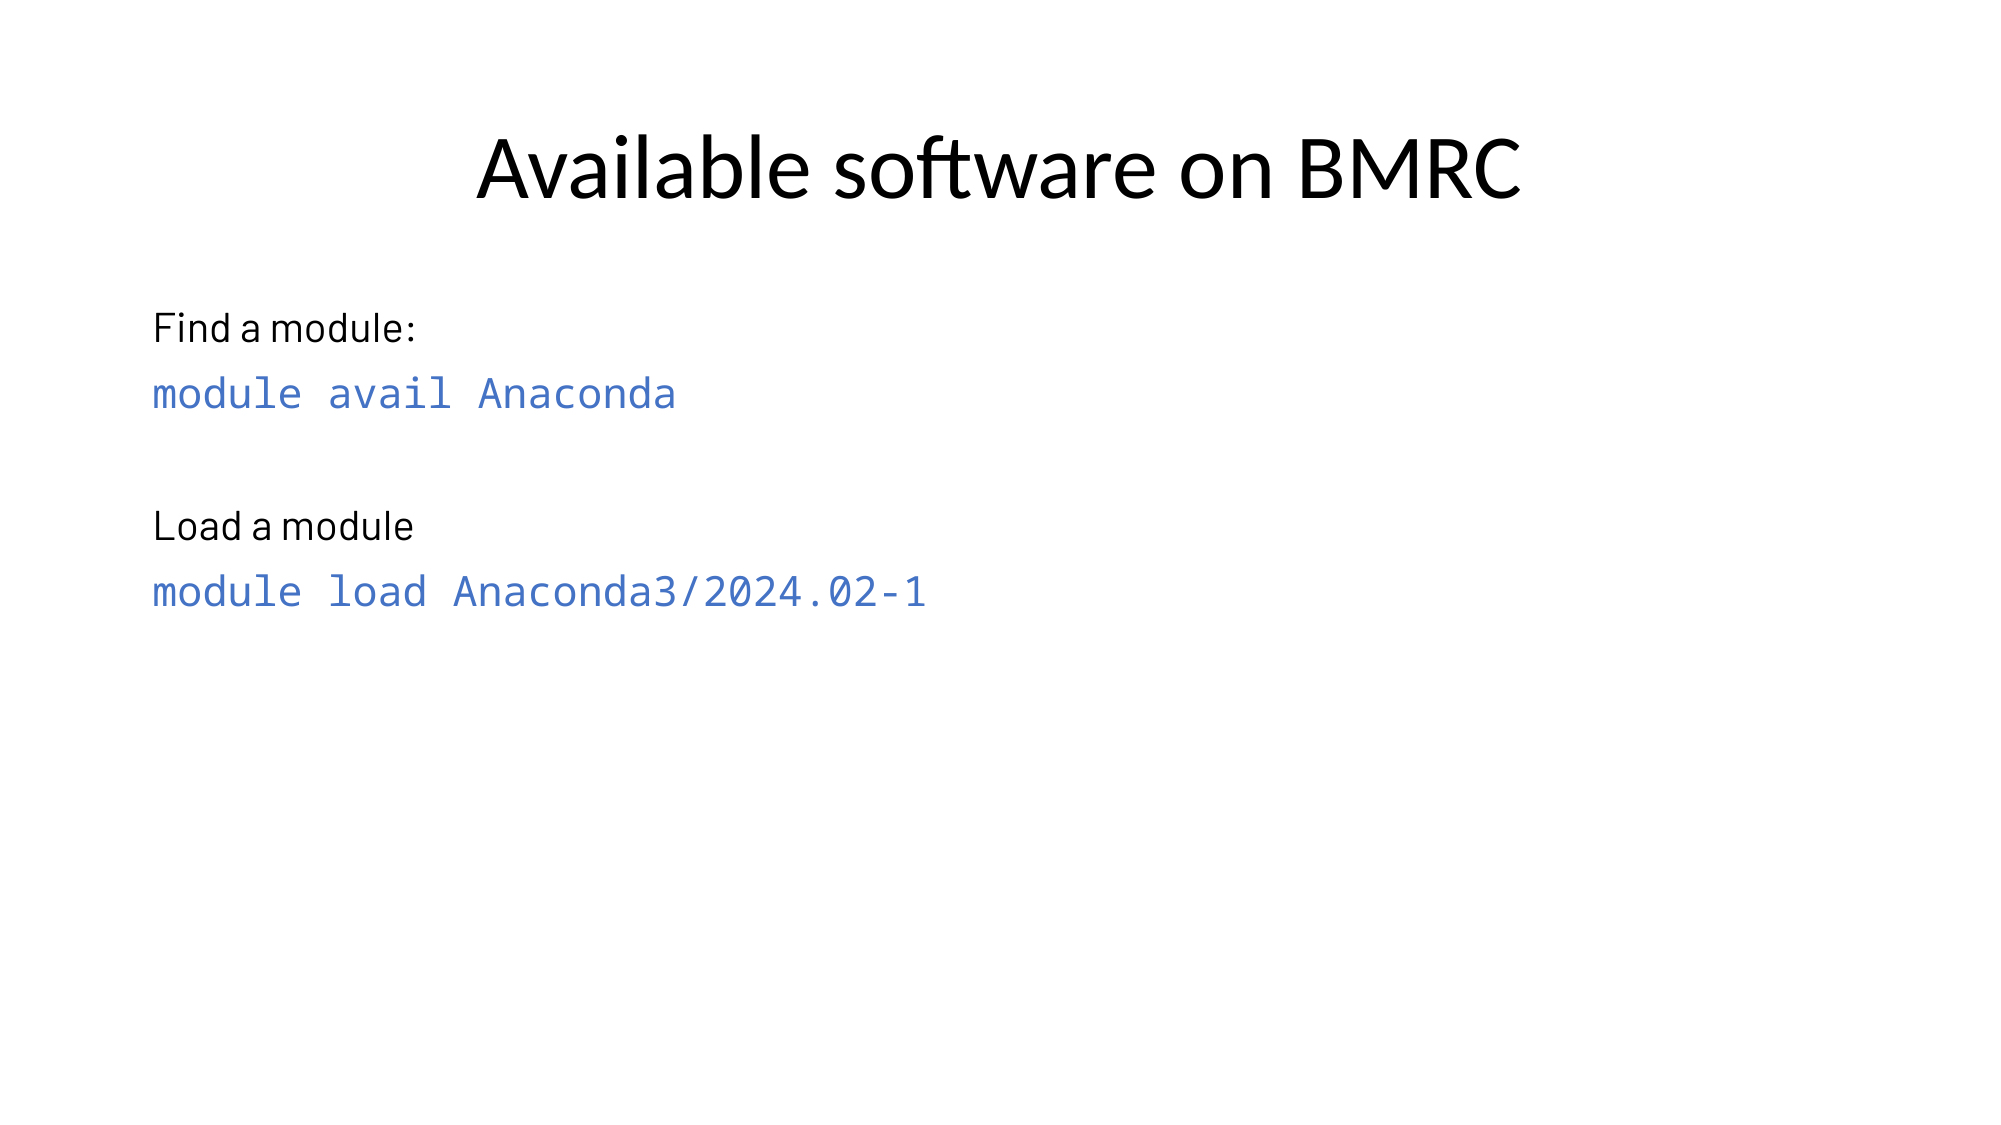

# Available software on BMRC
Find a module:
module avail Anaconda

Load a module
module load Anaconda3/2024.02-1